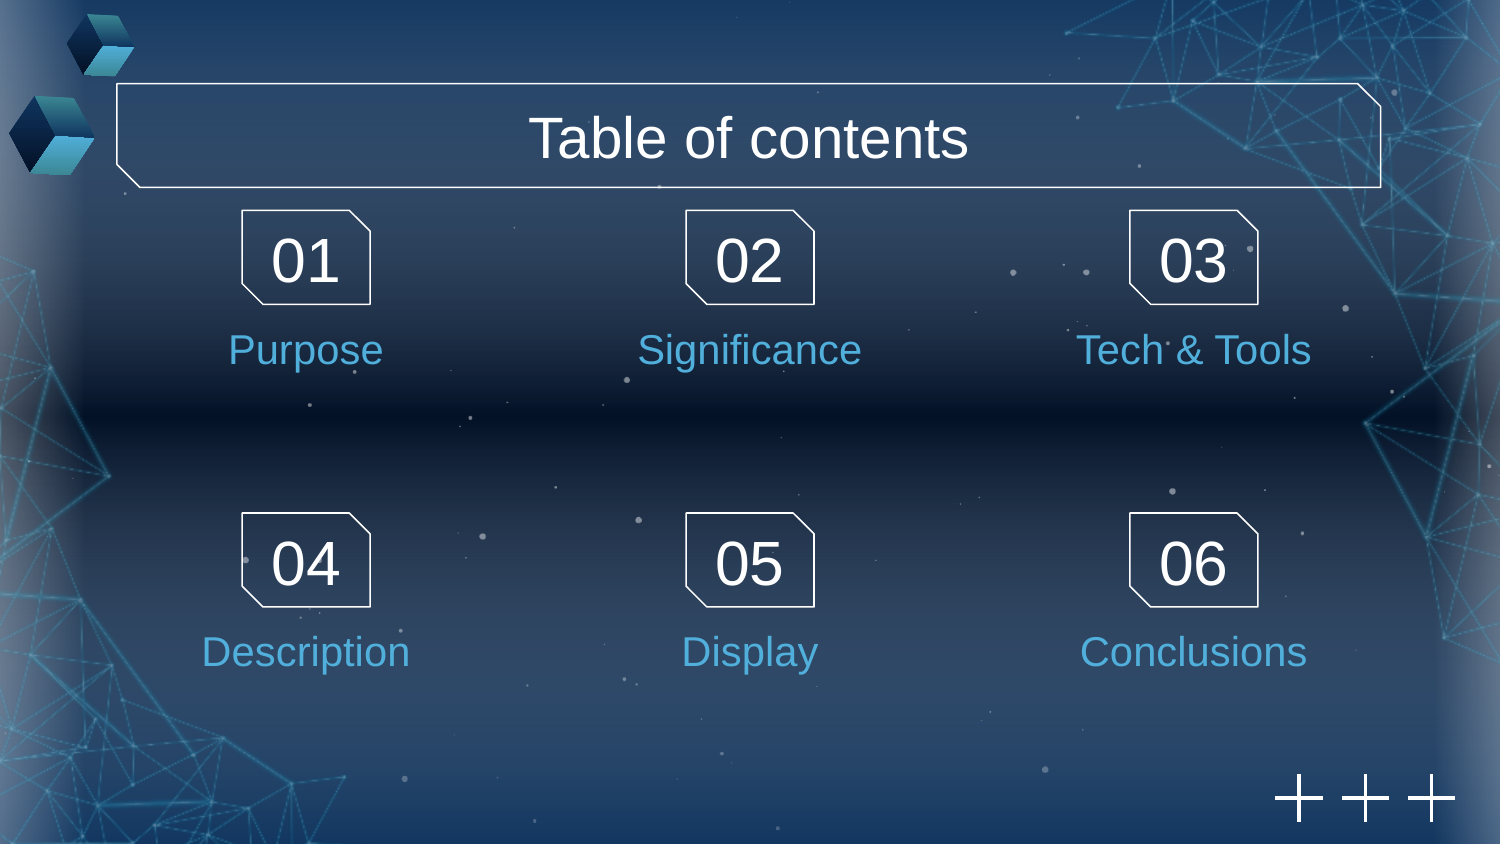

Table of contents

01
02
03
# Purpose
Significance
Tech & Tools

04
05
06
Description
Display
Conclusions